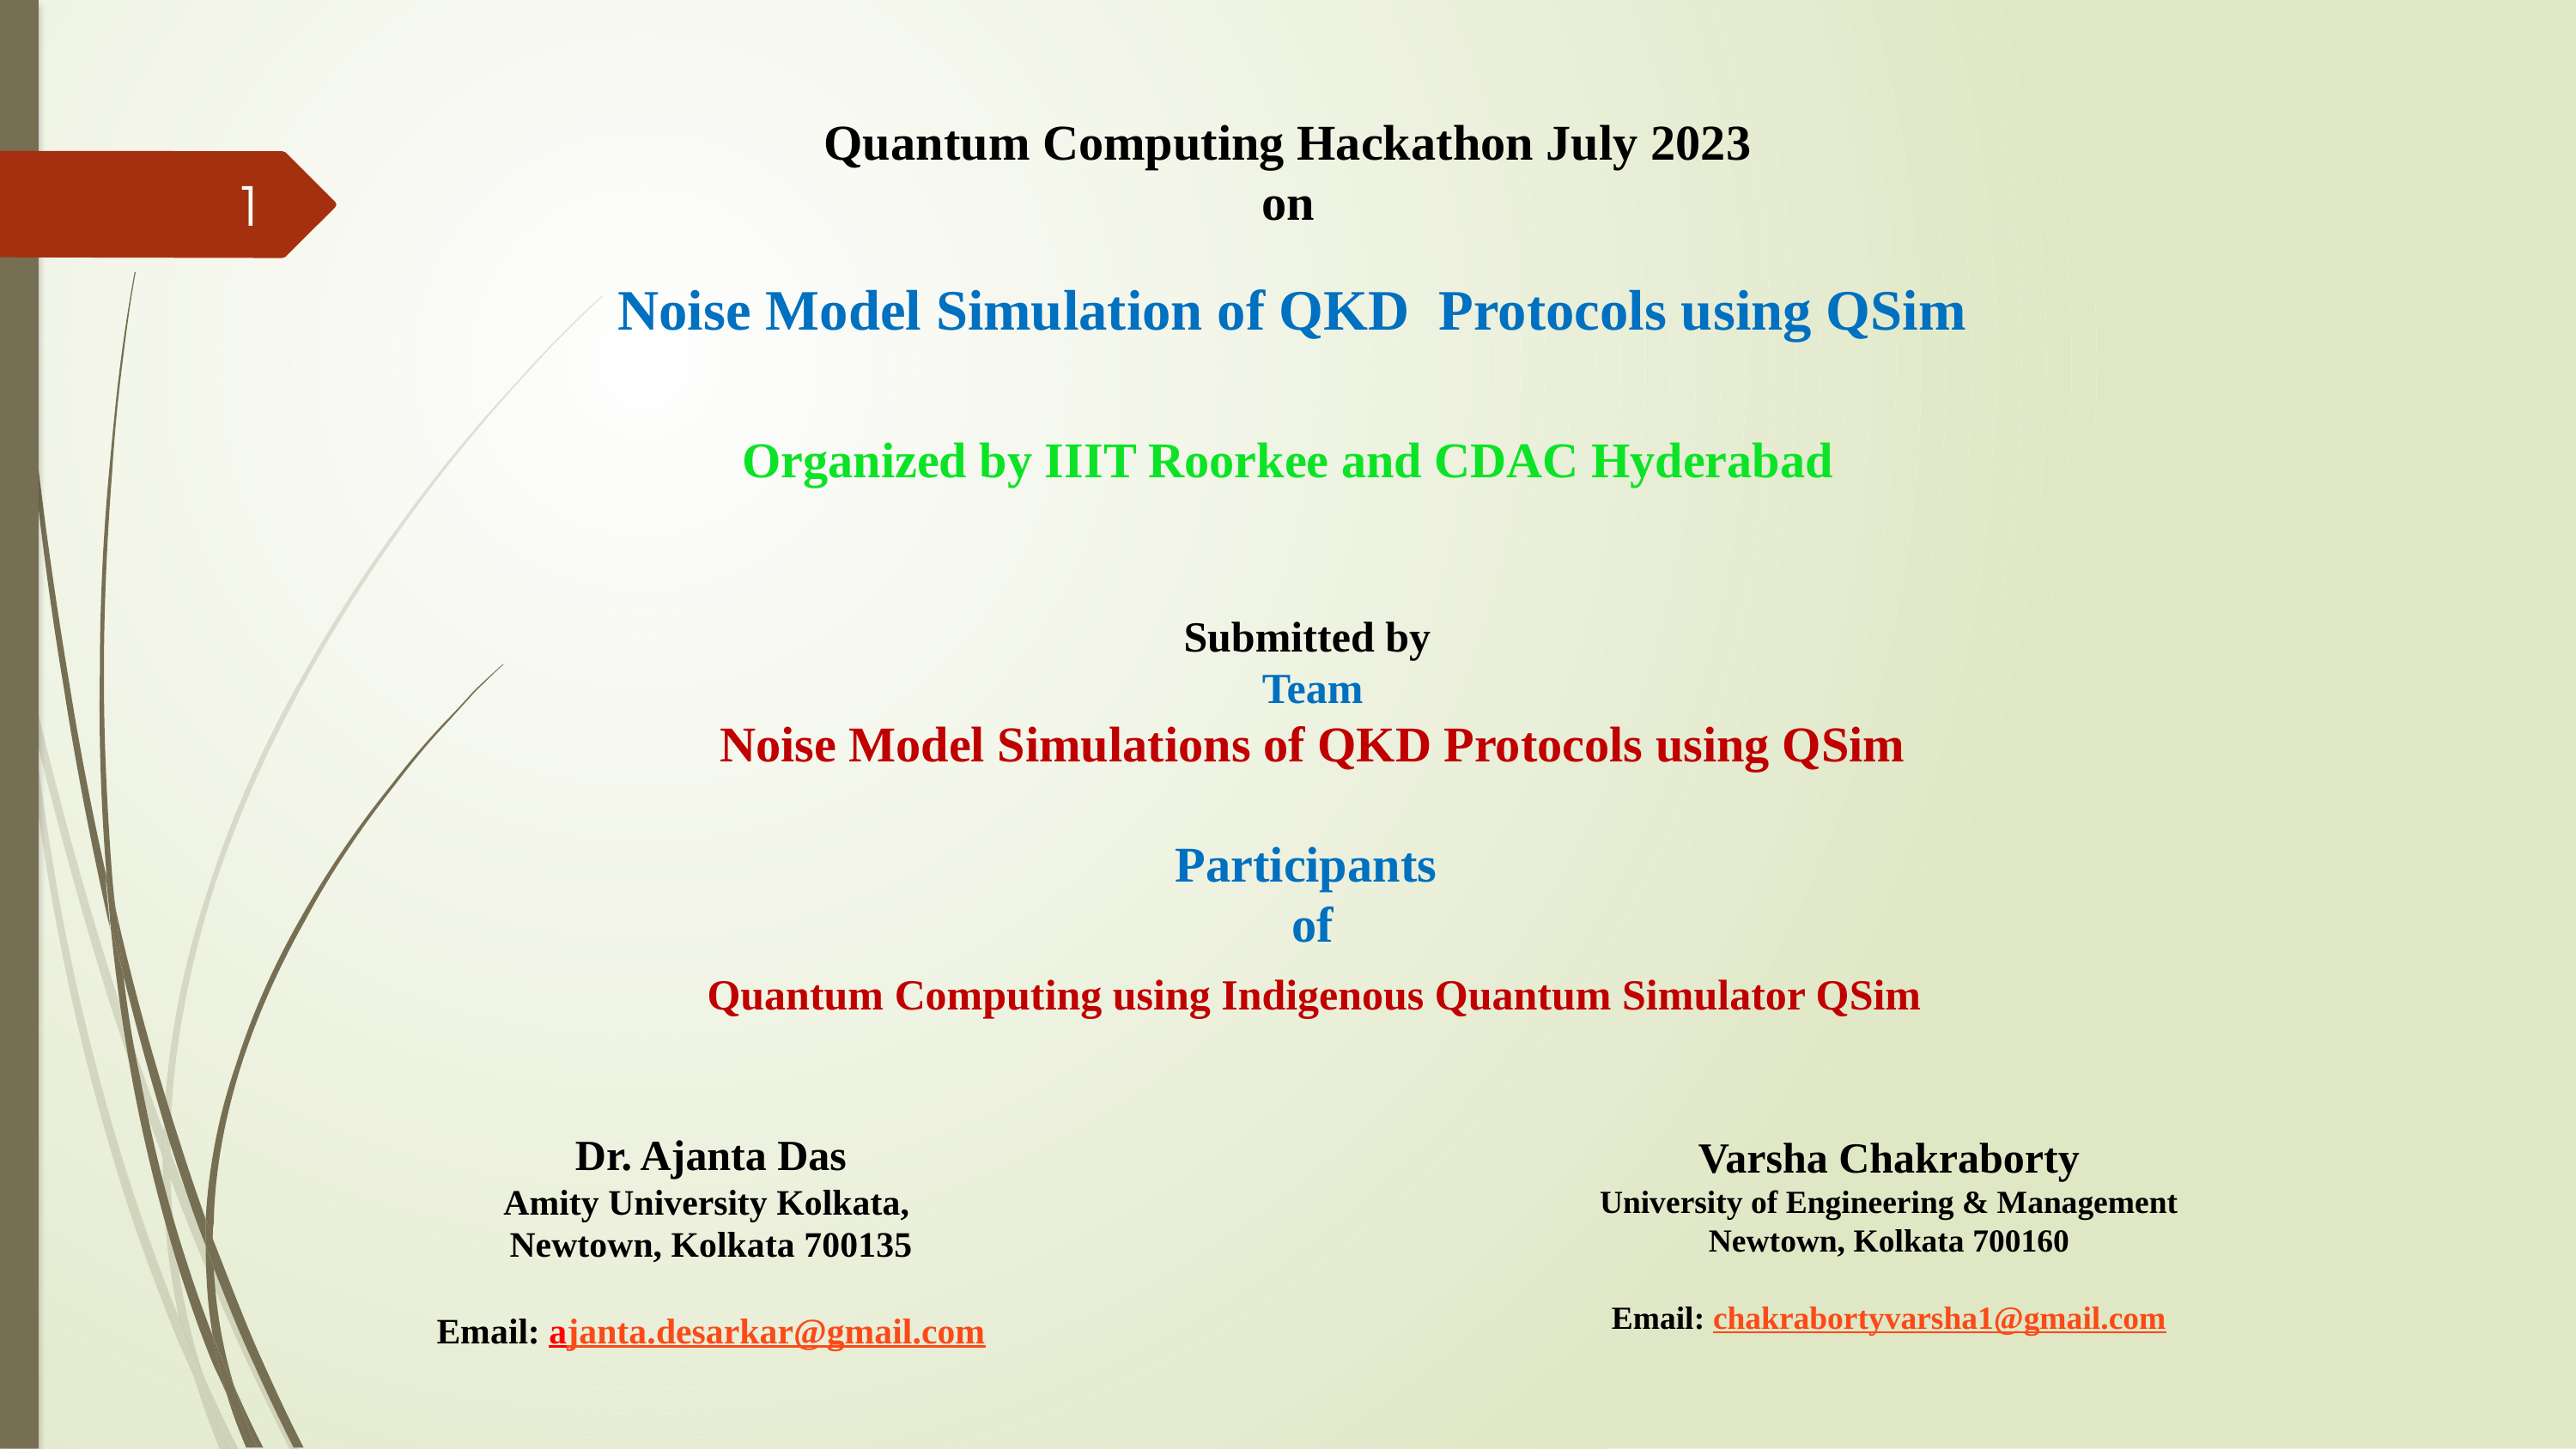

Quantum Computing Hackathon July 2023
 on

 Noise Model Simulation of QKD  Protocols using QSim

Organized by IIIT Roorkee and CDAC Hyderabad
1
Submitted by
Team
Noise Model Simulations of QKD Protocols using QSim

Participants
of
 Quantum Computing using Indigenous Quantum Simulator QSim

Dr. Ajanta Das
Amity University Kolkata,
Newtown, Kolkata 700135

Email: ajanta.desarkar@gmail.com

Varsha Chakraborty
University of Engineering & Management
Newtown, Kolkata 700160

Email: chakrabortyvarsha1@gmail.com